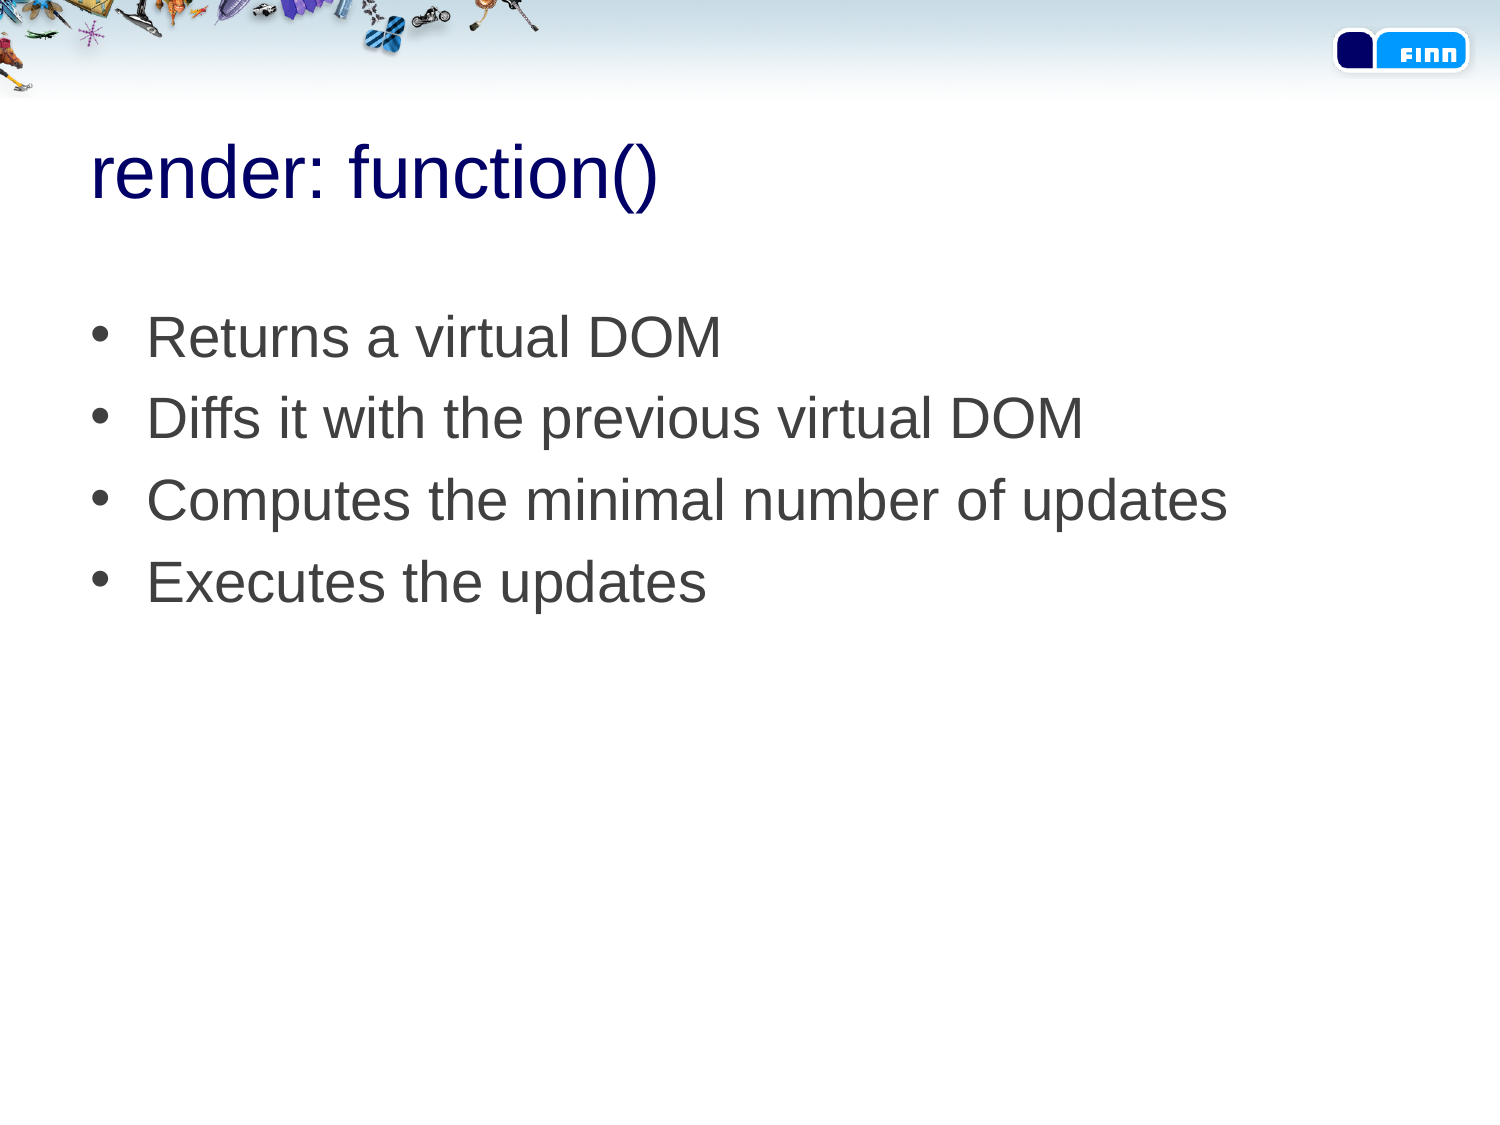

# render: function()
Returns a virtual DOM
Diffs it with the previous virtual DOM
Computes the minimal number of updates
Executes the updates